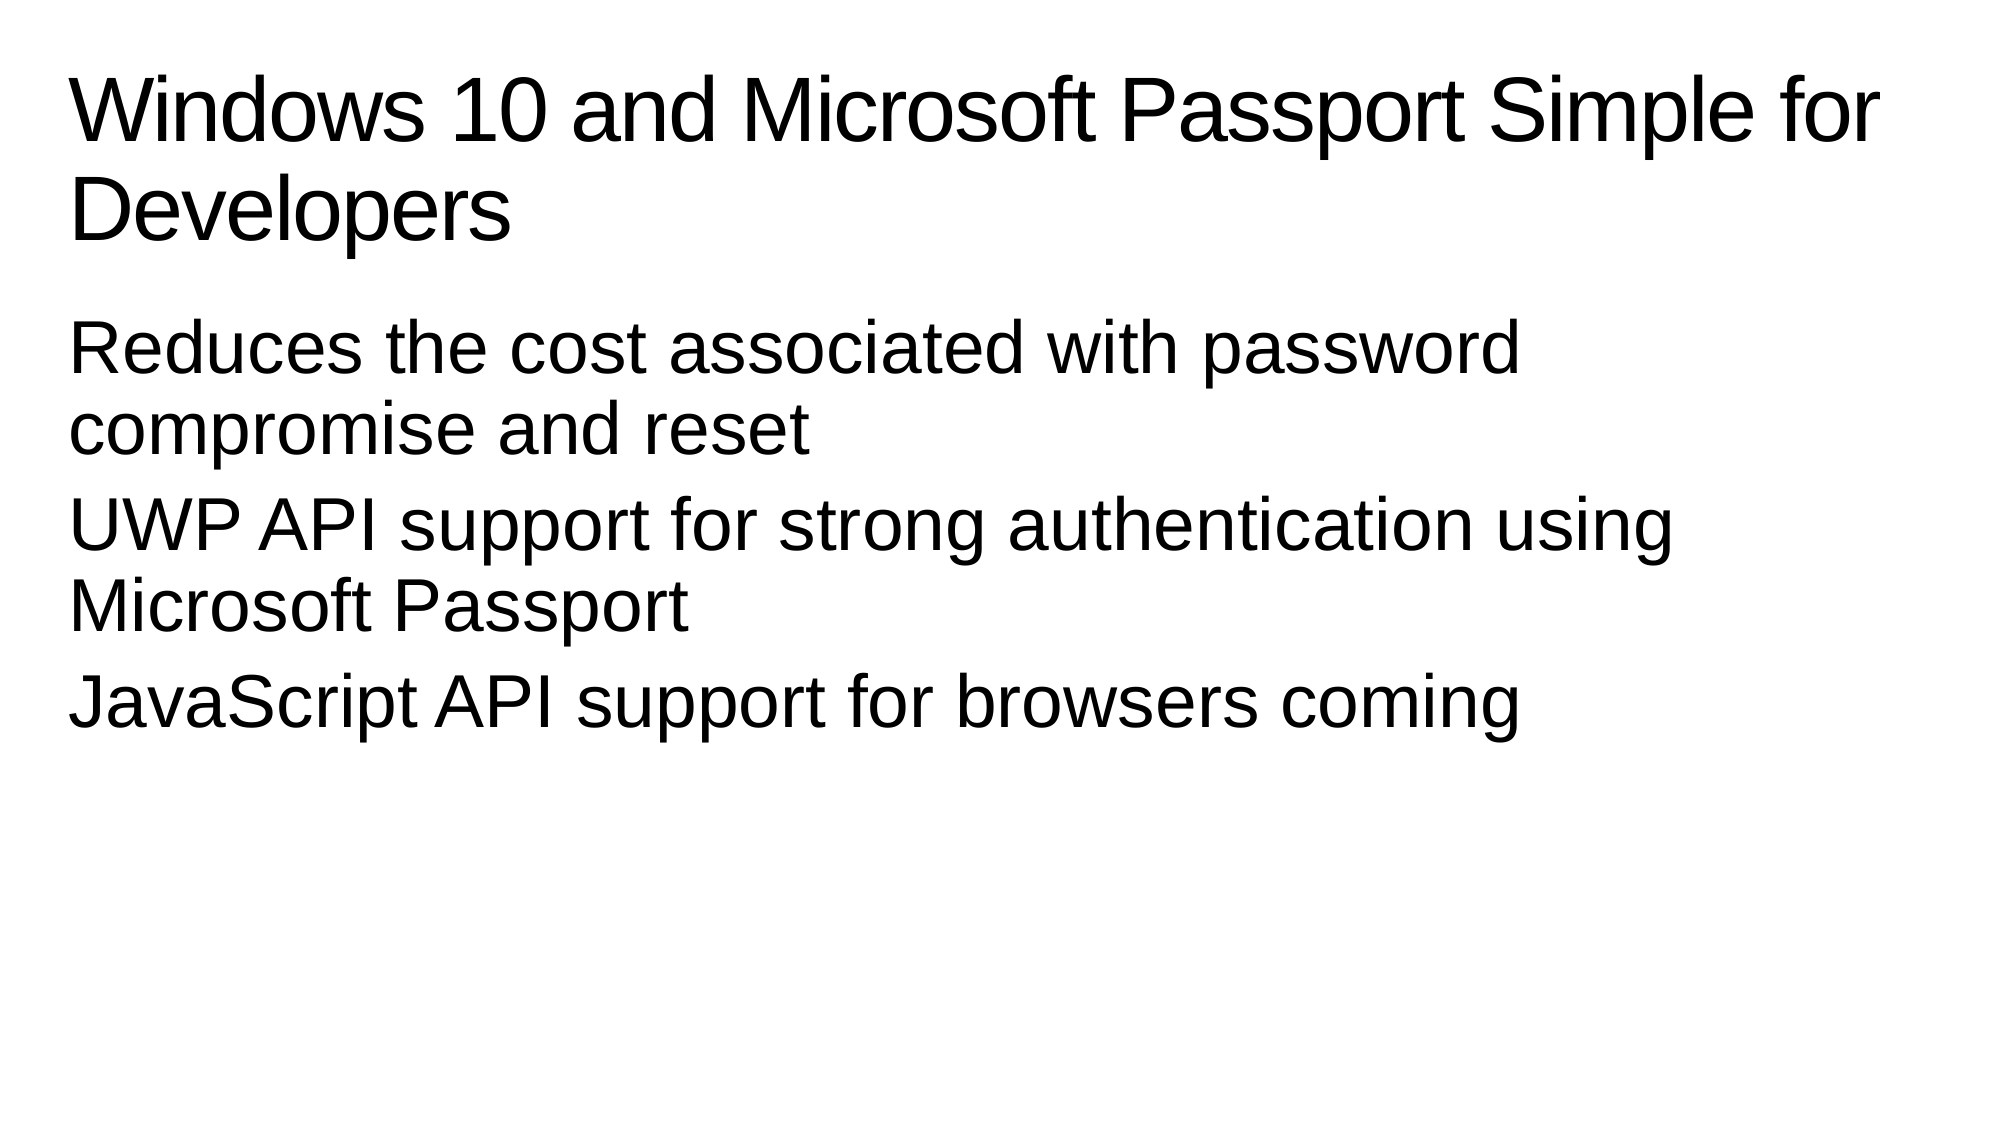

# Windows 10 and Microsoft Passport Simple for Developers
Reduces the cost associated with password compromise and reset
UWP API support for strong authentication using Microsoft Passport
JavaScript API support for browsers coming